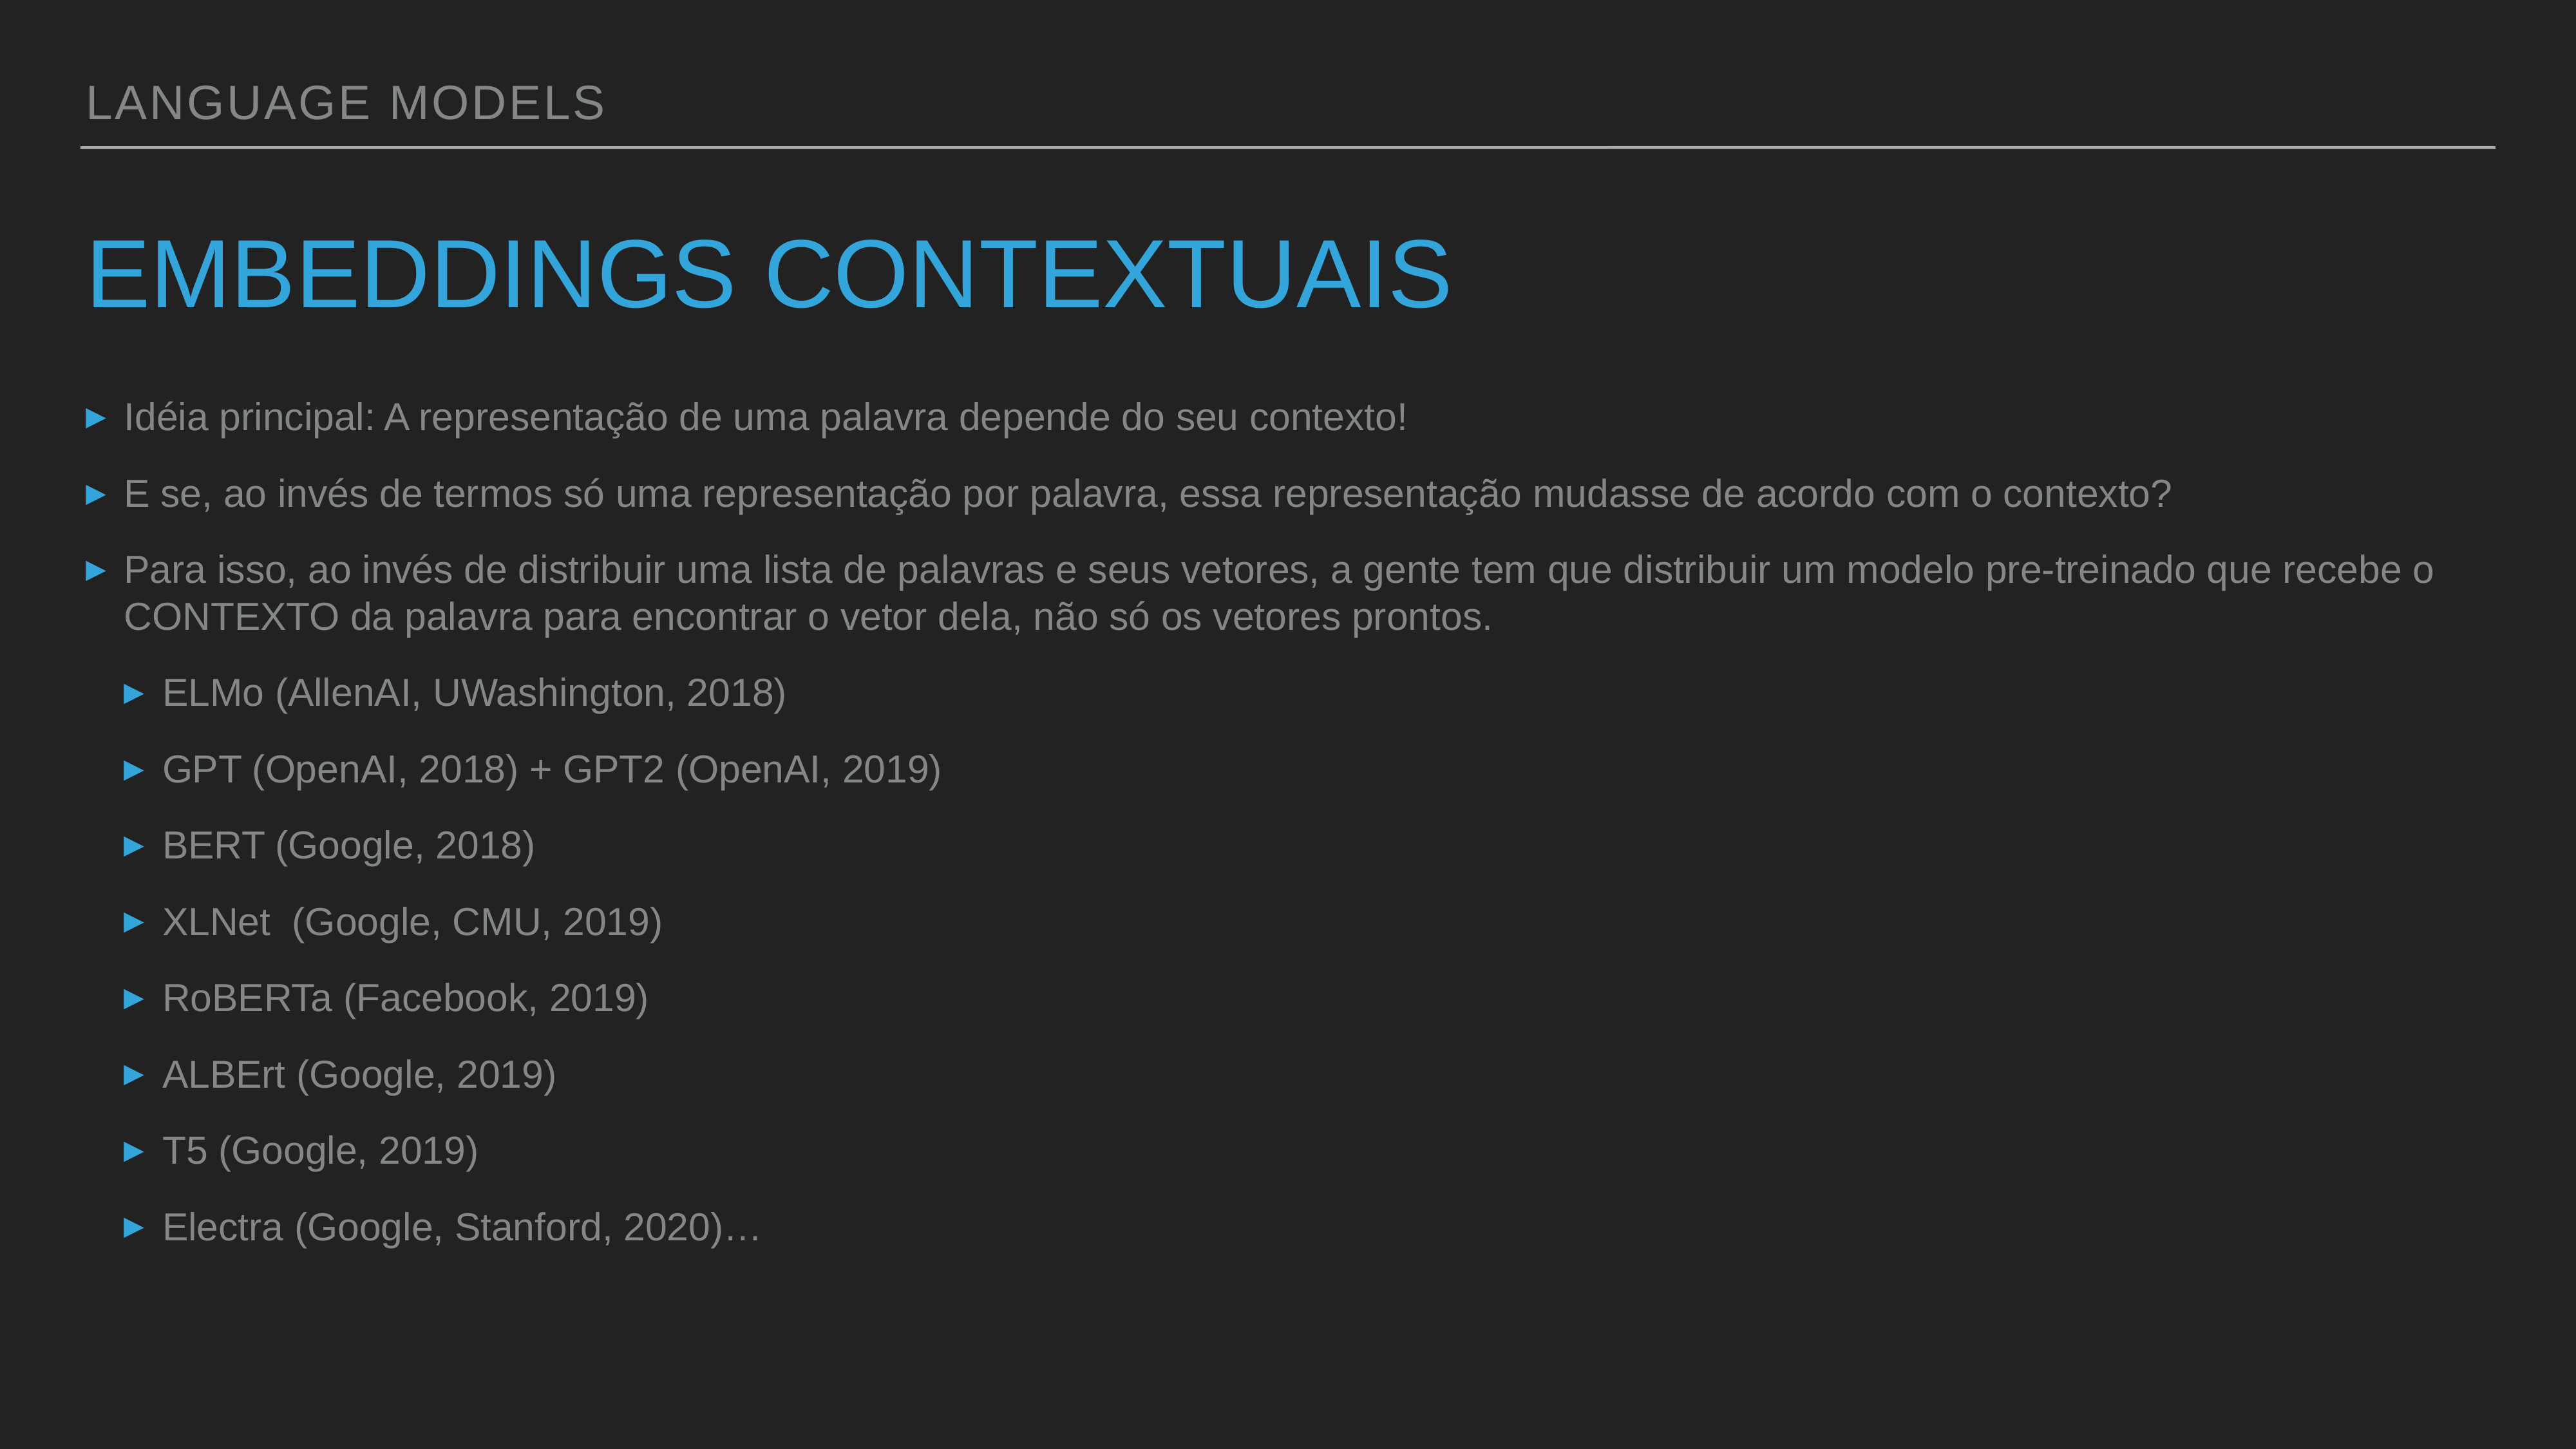

Language models
# Embeddings contextuais
Idéia principal: A representação de uma palavra depende do seu contexto!
E se, ao invés de termos só uma representação por palavra, essa representação mudasse de acordo com o contexto?
Para isso, ao invés de distribuir uma lista de palavras e seus vetores, a gente tem que distribuir um modelo pre-treinado que recebe o CONTEXTO da palavra para encontrar o vetor dela, não só os vetores prontos.
ELMo (AllenAI, UWashington, 2018)
GPT (OpenAI, 2018) + GPT2 (OpenAI, 2019)
BERT (Google, 2018)
XLNet  (Google, CMU, 2019)
RoBERTa (Facebook, 2019)
ALBErt (Google, 2019)
T5 (Google, 2019)
Electra (Google, Stanford, 2020)…